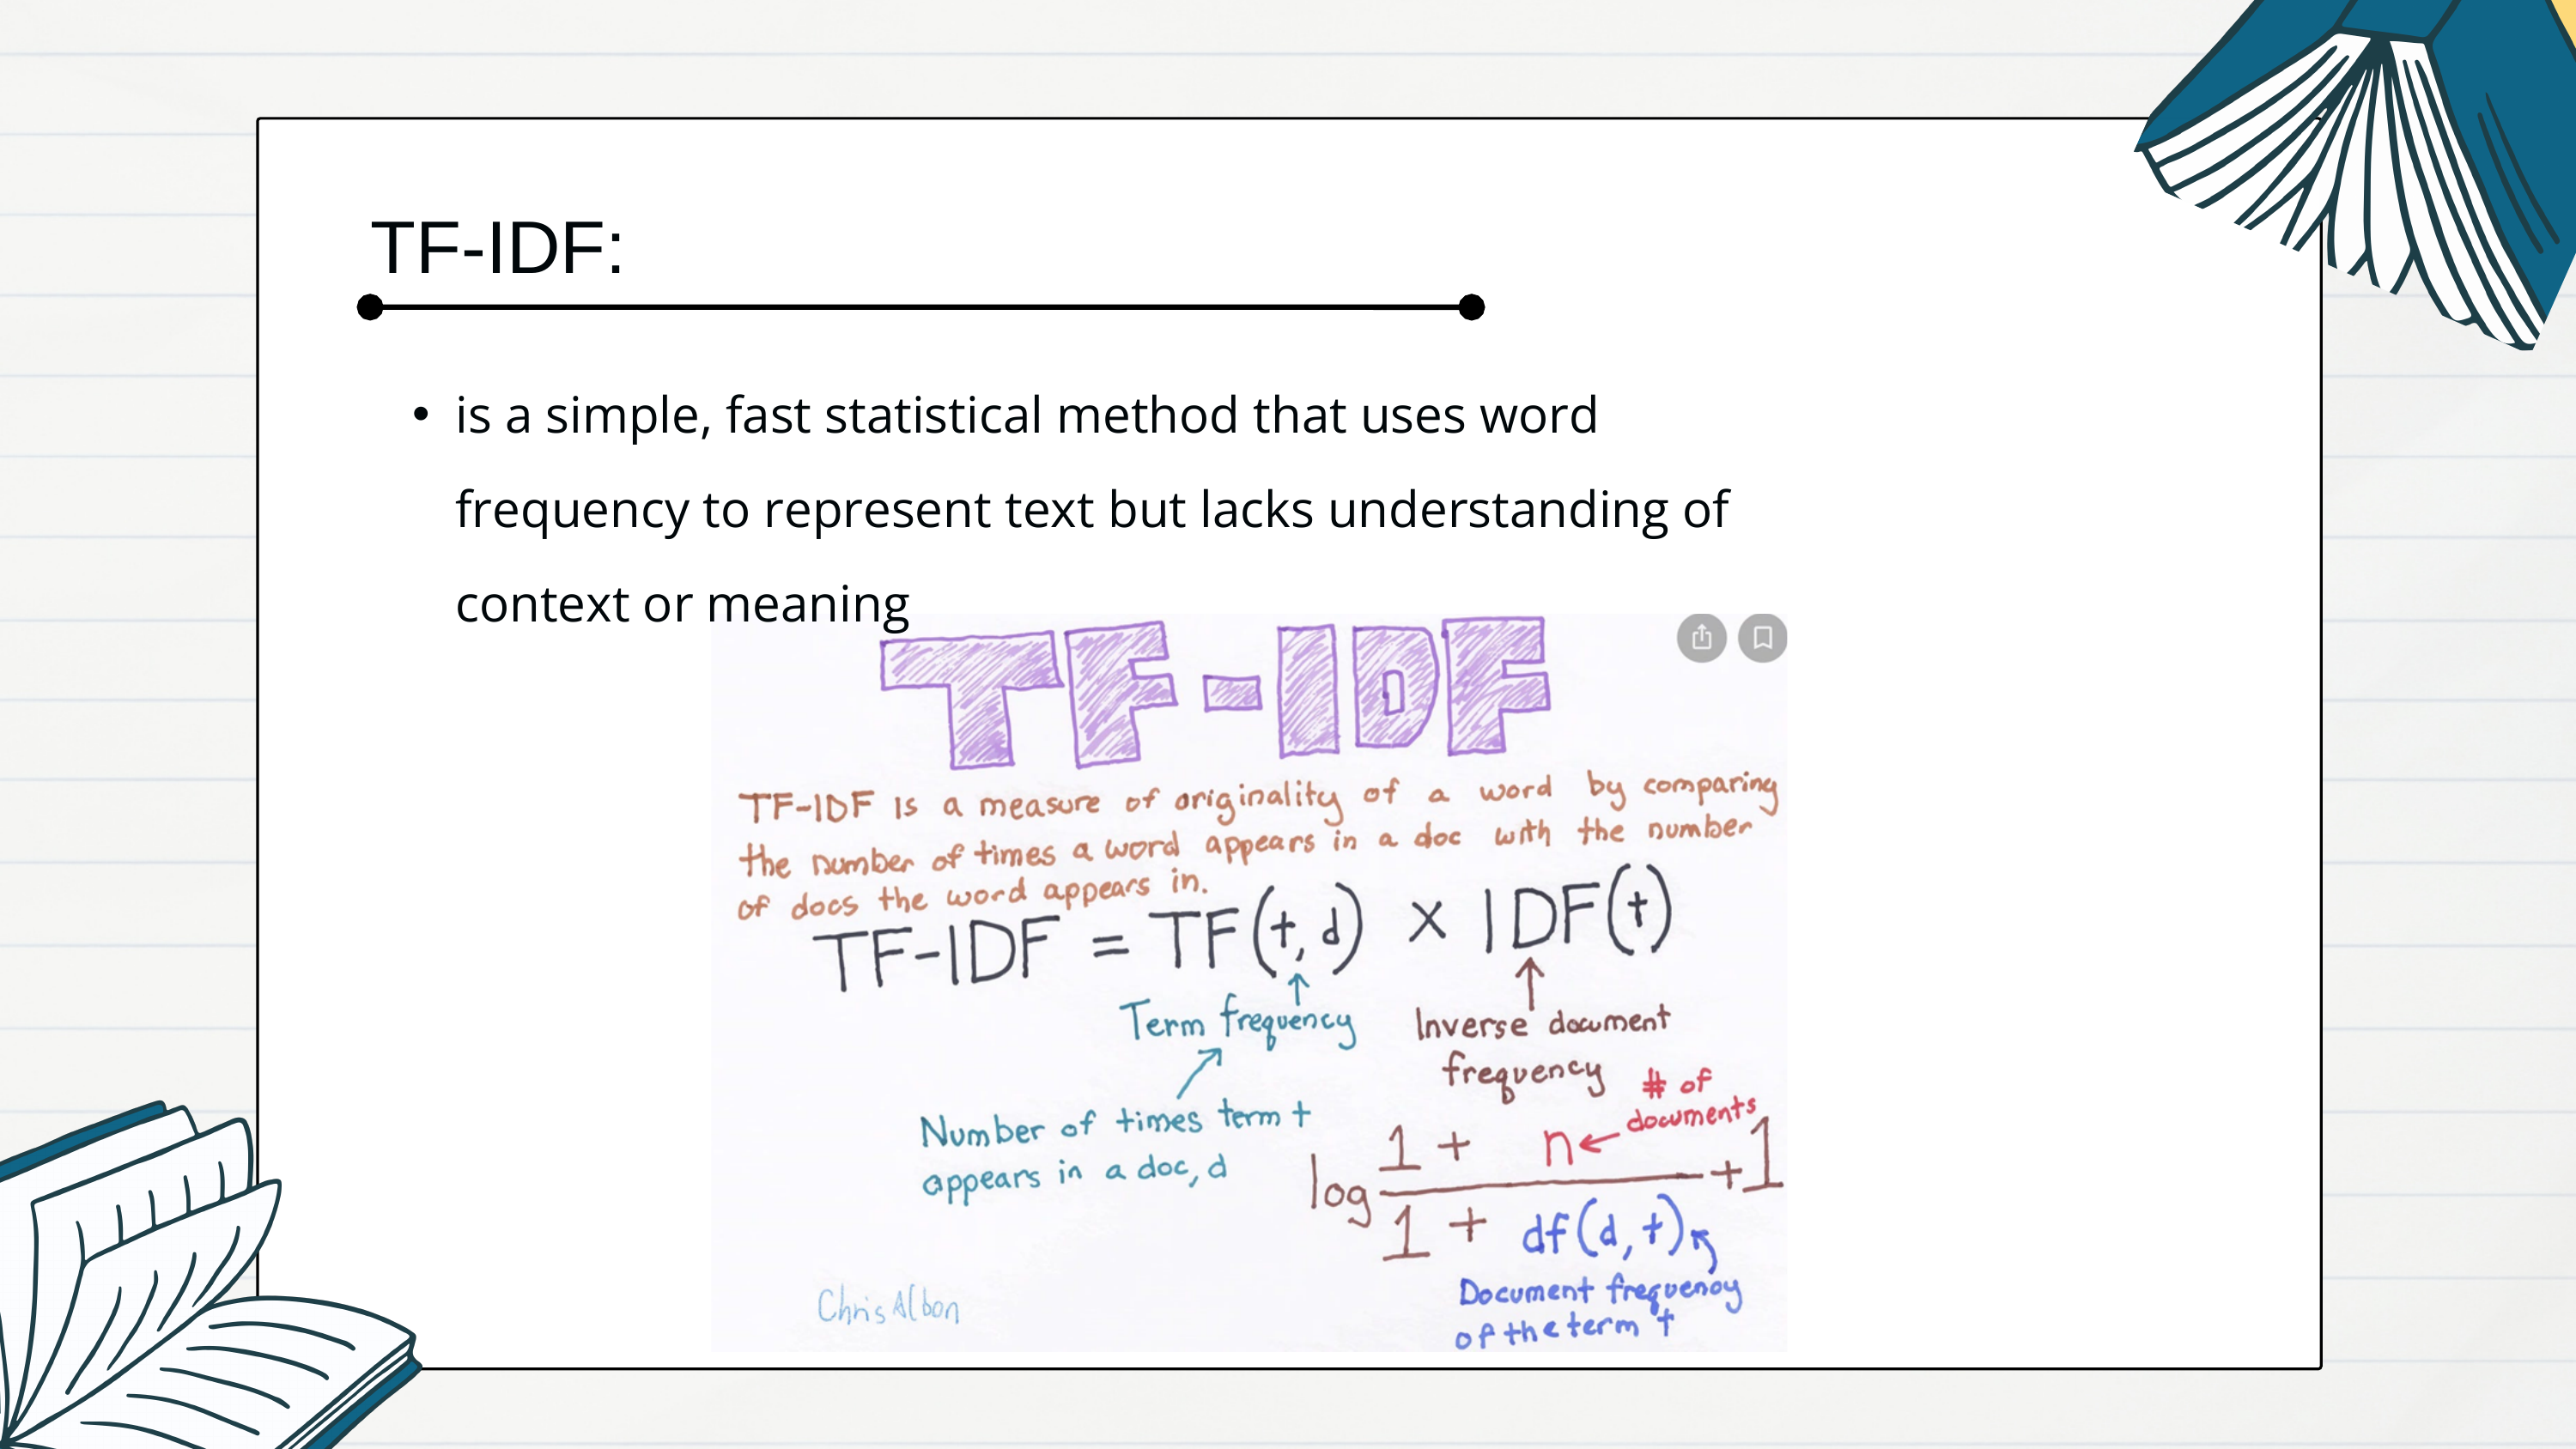

TF-IDF:

is a simple, fast statistical method that uses word frequency to represent text but lacks understanding of context or meaning